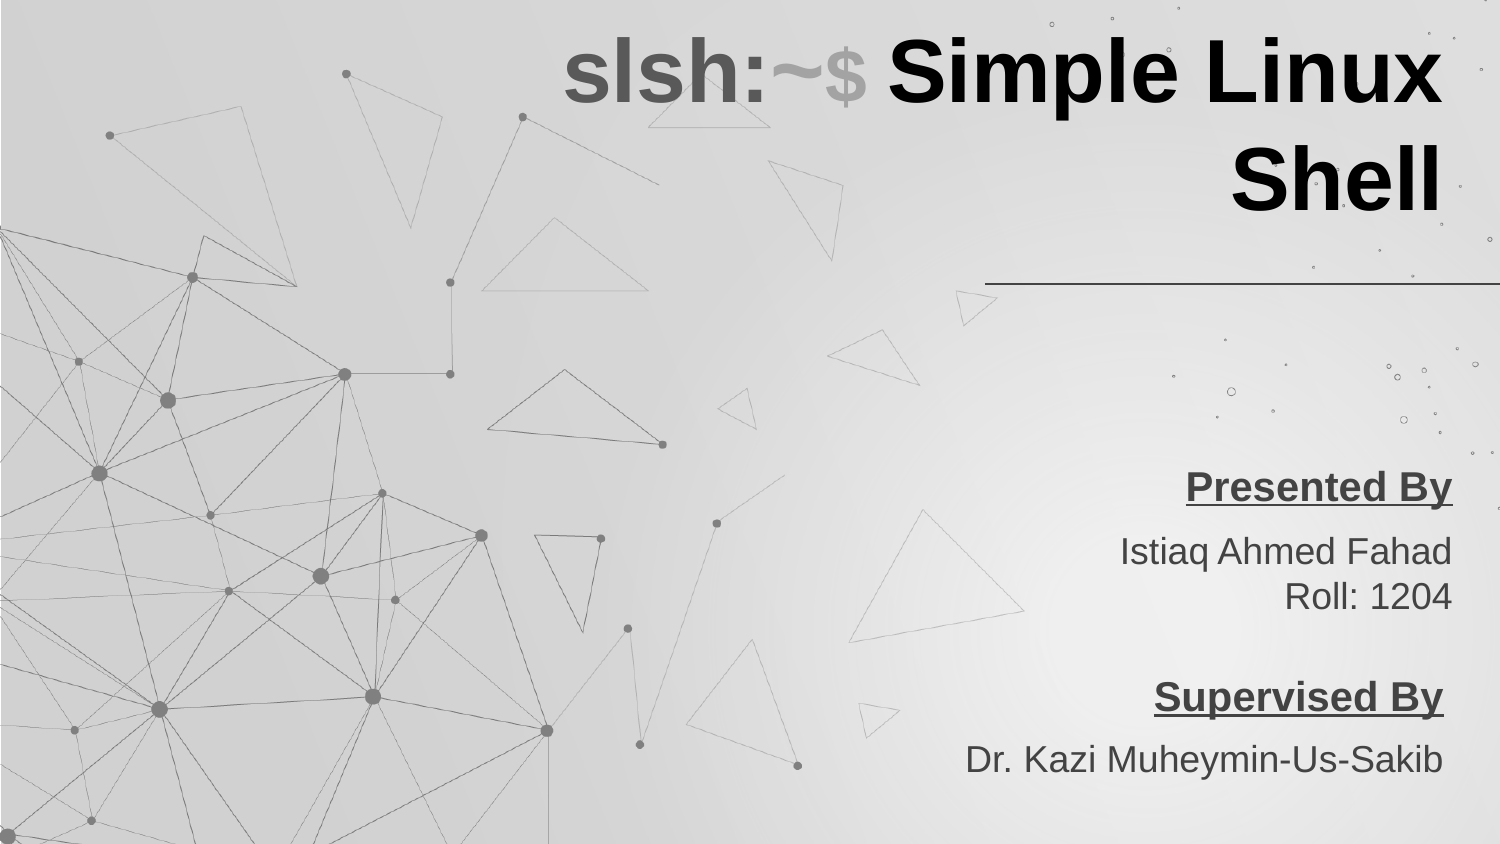

# slsh:~$ Simple Linux Shell
Presented By
Istiaq Ahmed Fahad
Roll: 1204
Supervised By
Dr. Kazi Muheymin-Us-Sakib